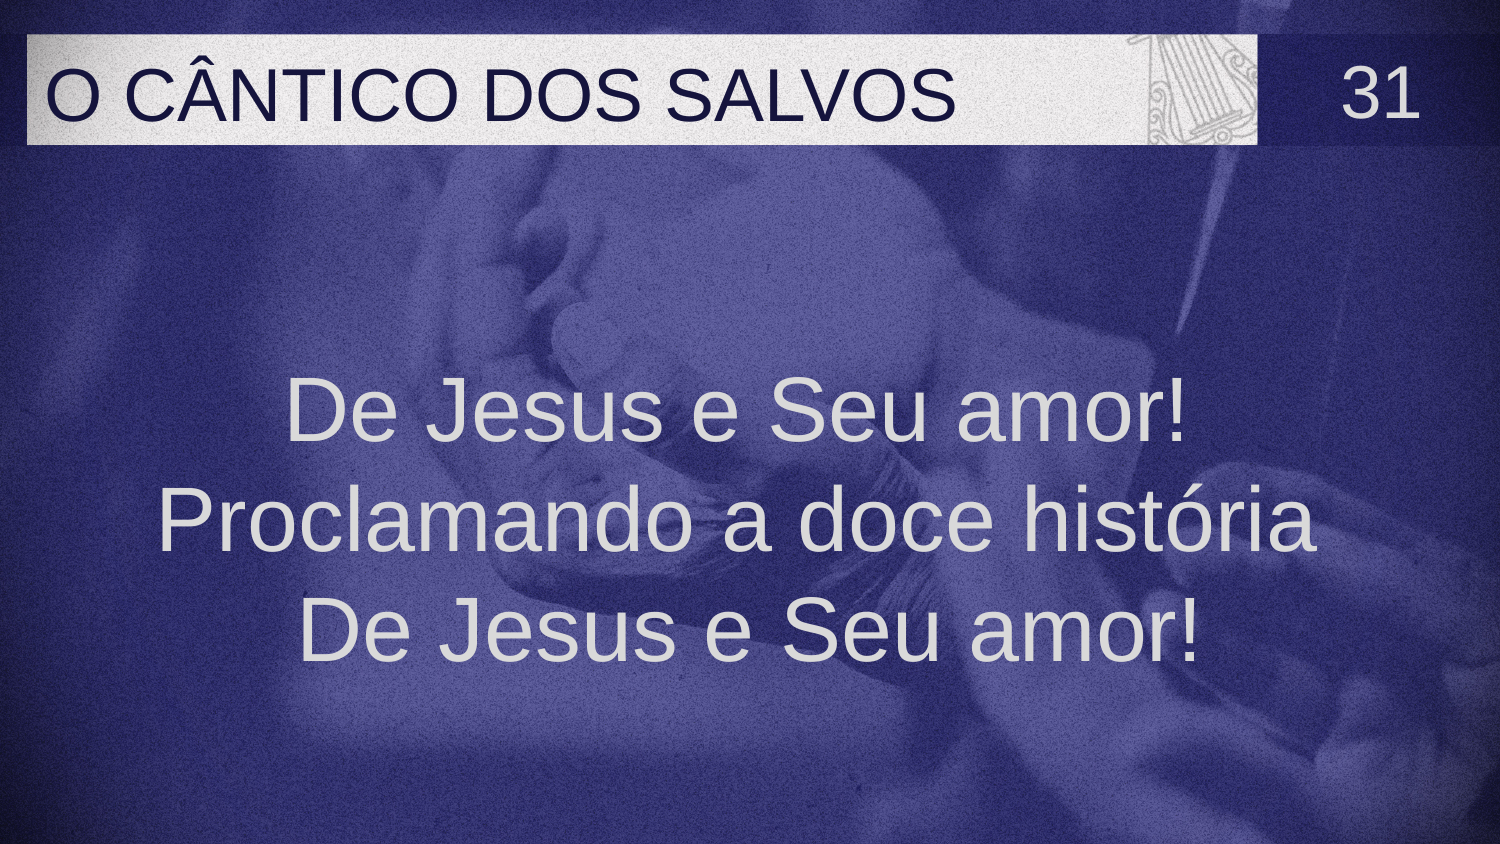

# O CÂNTICO DOS SALVOS
31
De Jesus e Seu amor!
Proclamando a doce história
De Jesus e Seu amor!